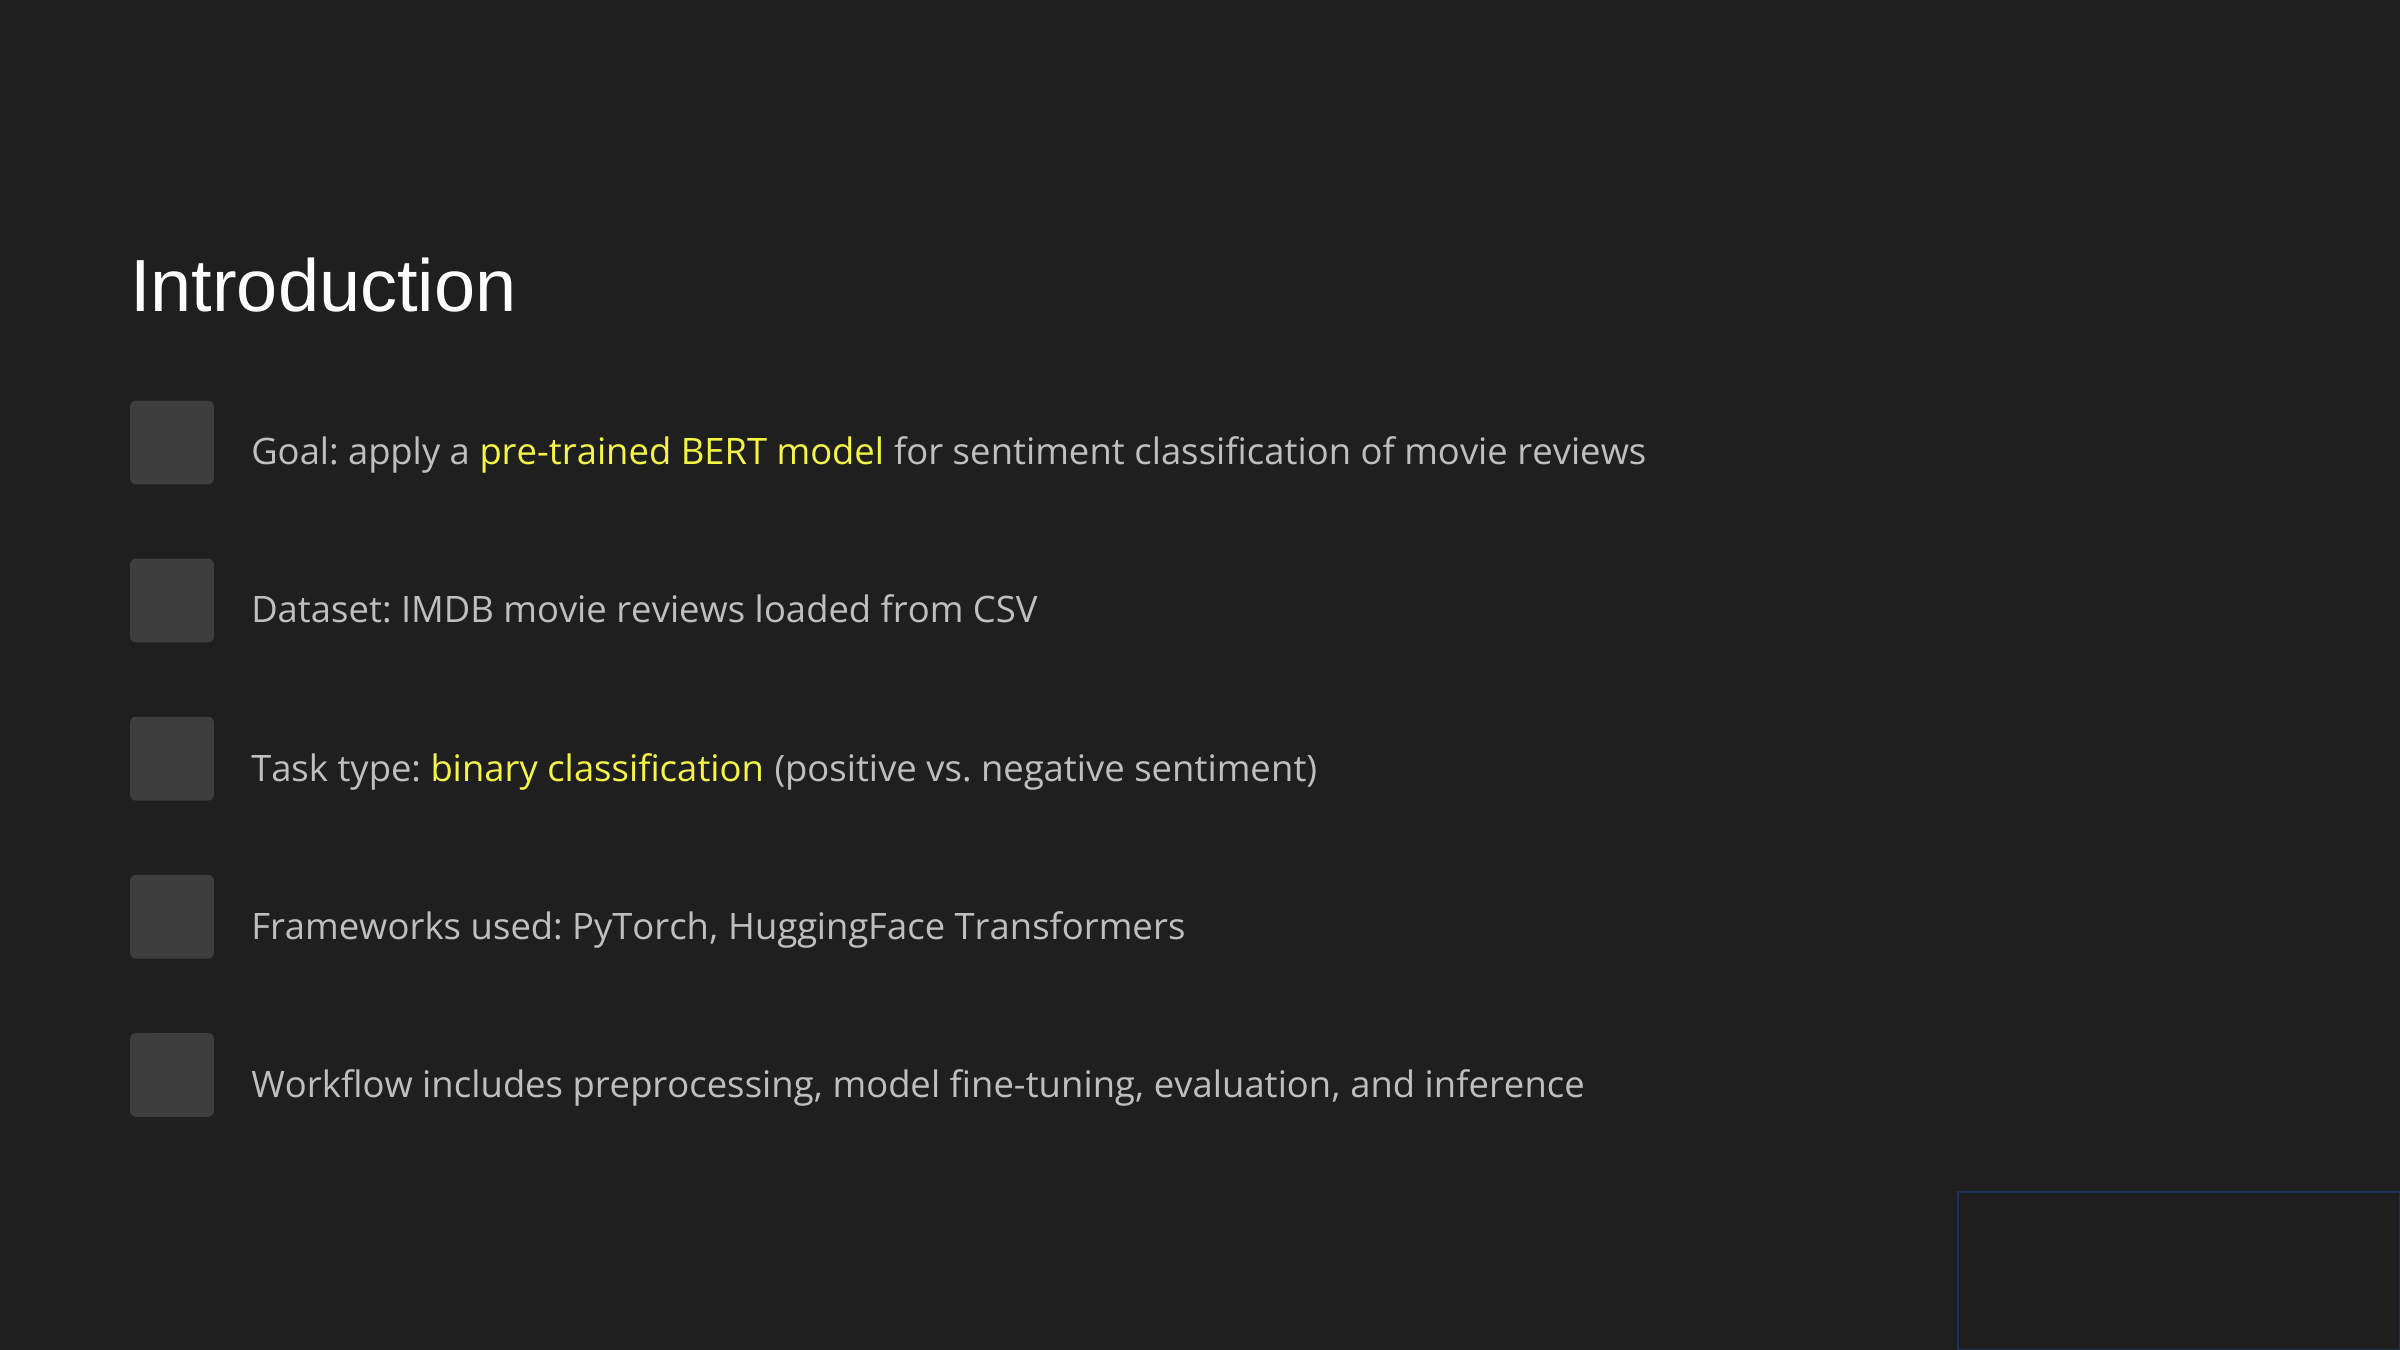

Introduction

Goal: apply a pre-trained BERT model for sentiment classification of movie reviews

Dataset: IMDB movie reviews loaded from CSV

Task type: binary classification (positive vs. negative sentiment)

Frameworks used: PyTorch, HuggingFace Transformers

Workflow includes preprocessing, model fine-tuning, evaluation, and inference